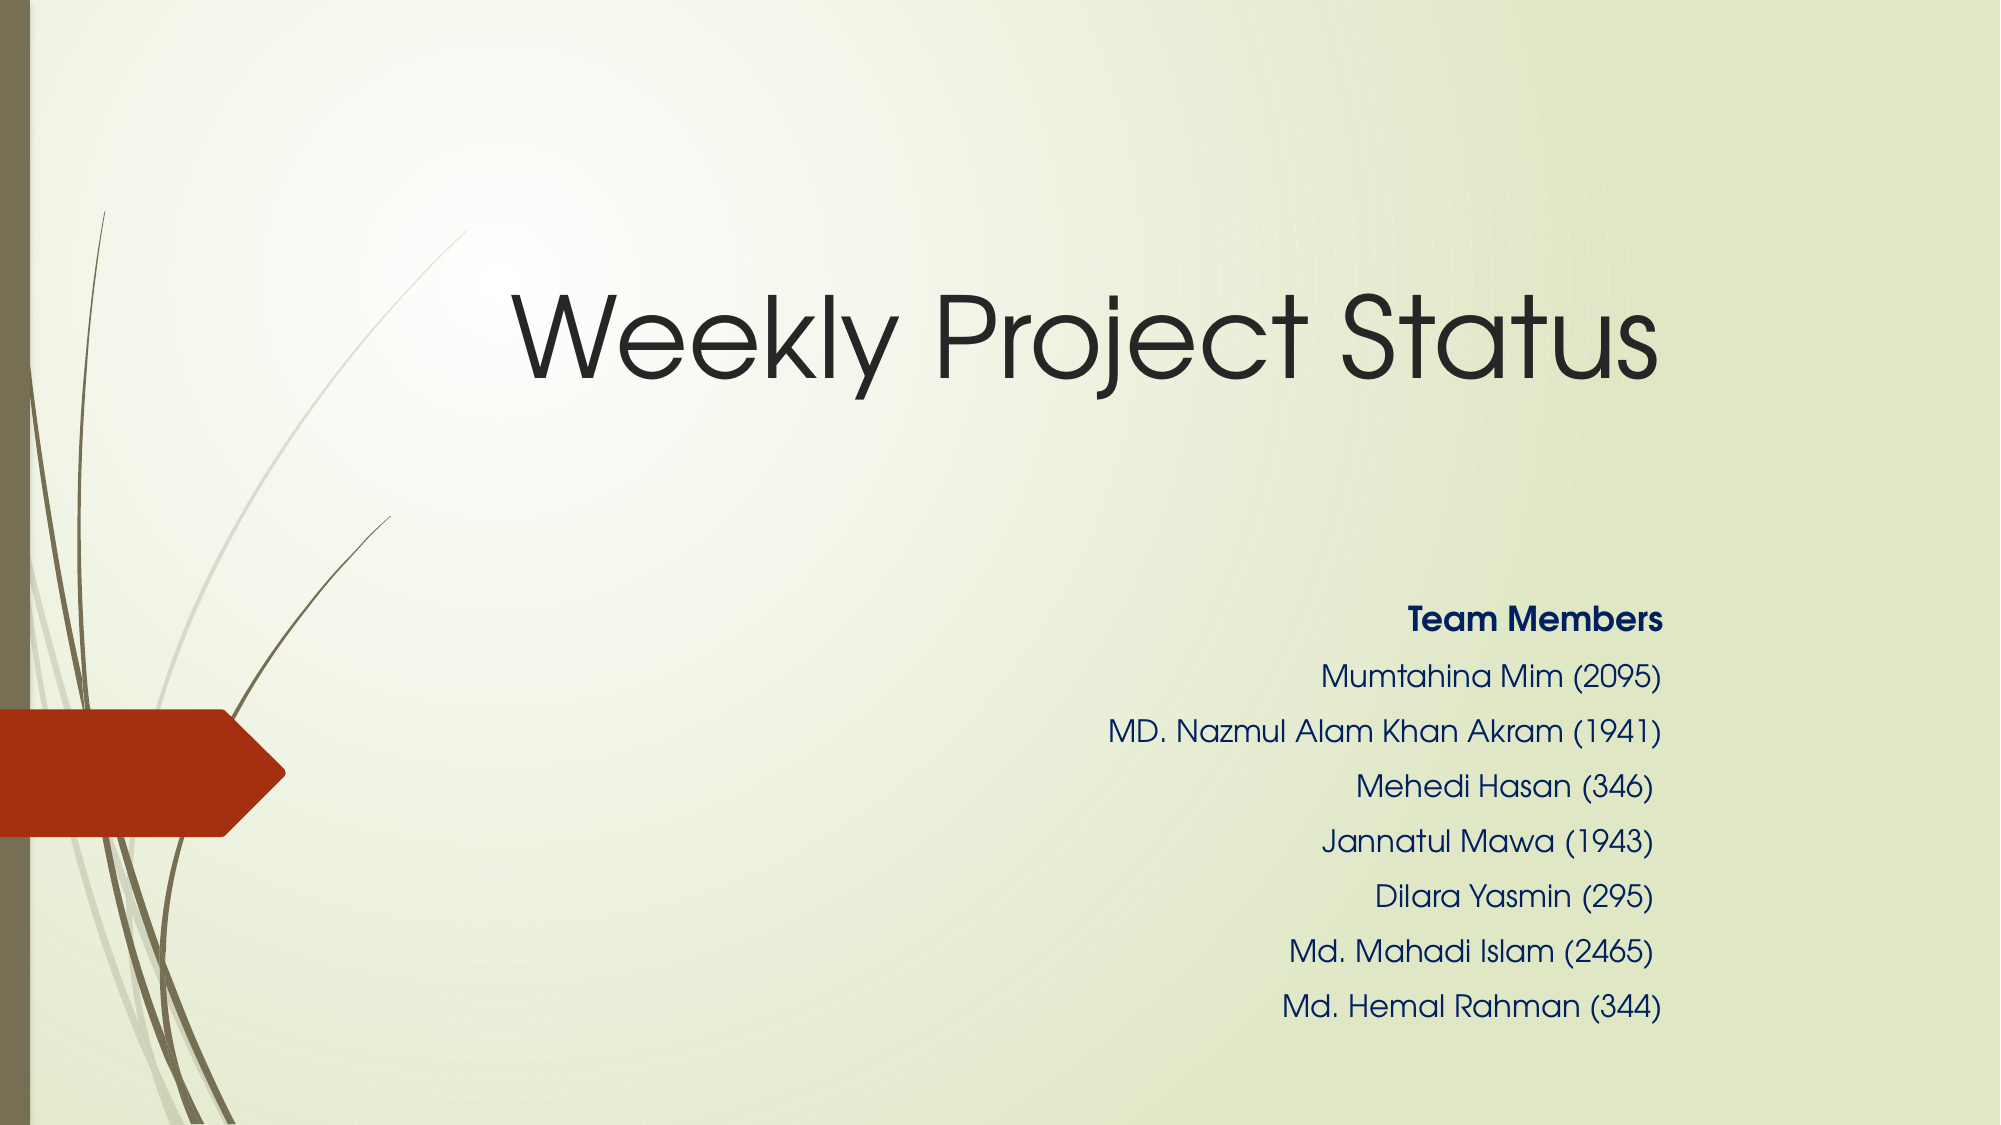

# Weekly Project Status
Team Members
Mumtahina Mim (2095)
MD. Nazmul Alam Khan Akram (1941)
 Mehedi Hasan (346)
Jannatul Mawa (1943)
Dilara Yasmin (295)
Md. Mahadi Islam (2465)
Md. Hemal Rahman (344)